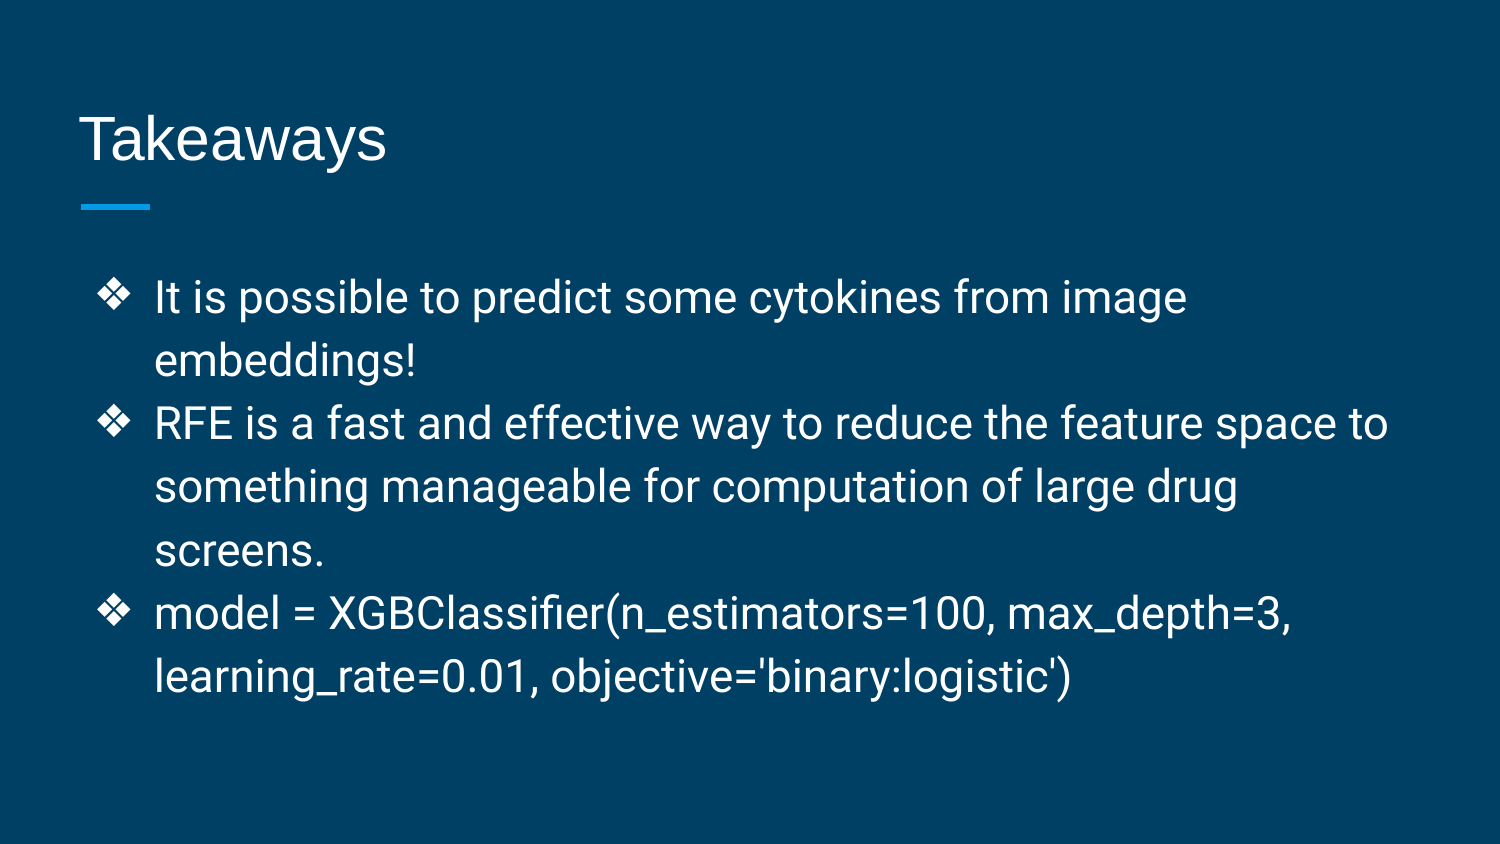

# Takeaways
It is possible to predict some cytokines from image embeddings!
RFE is a fast and effective way to reduce the feature space to something manageable for computation of large drug screens.
model = XGBClassifier(n_estimators=100, max_depth=3, learning_rate=0.01, objective='binary:logistic')